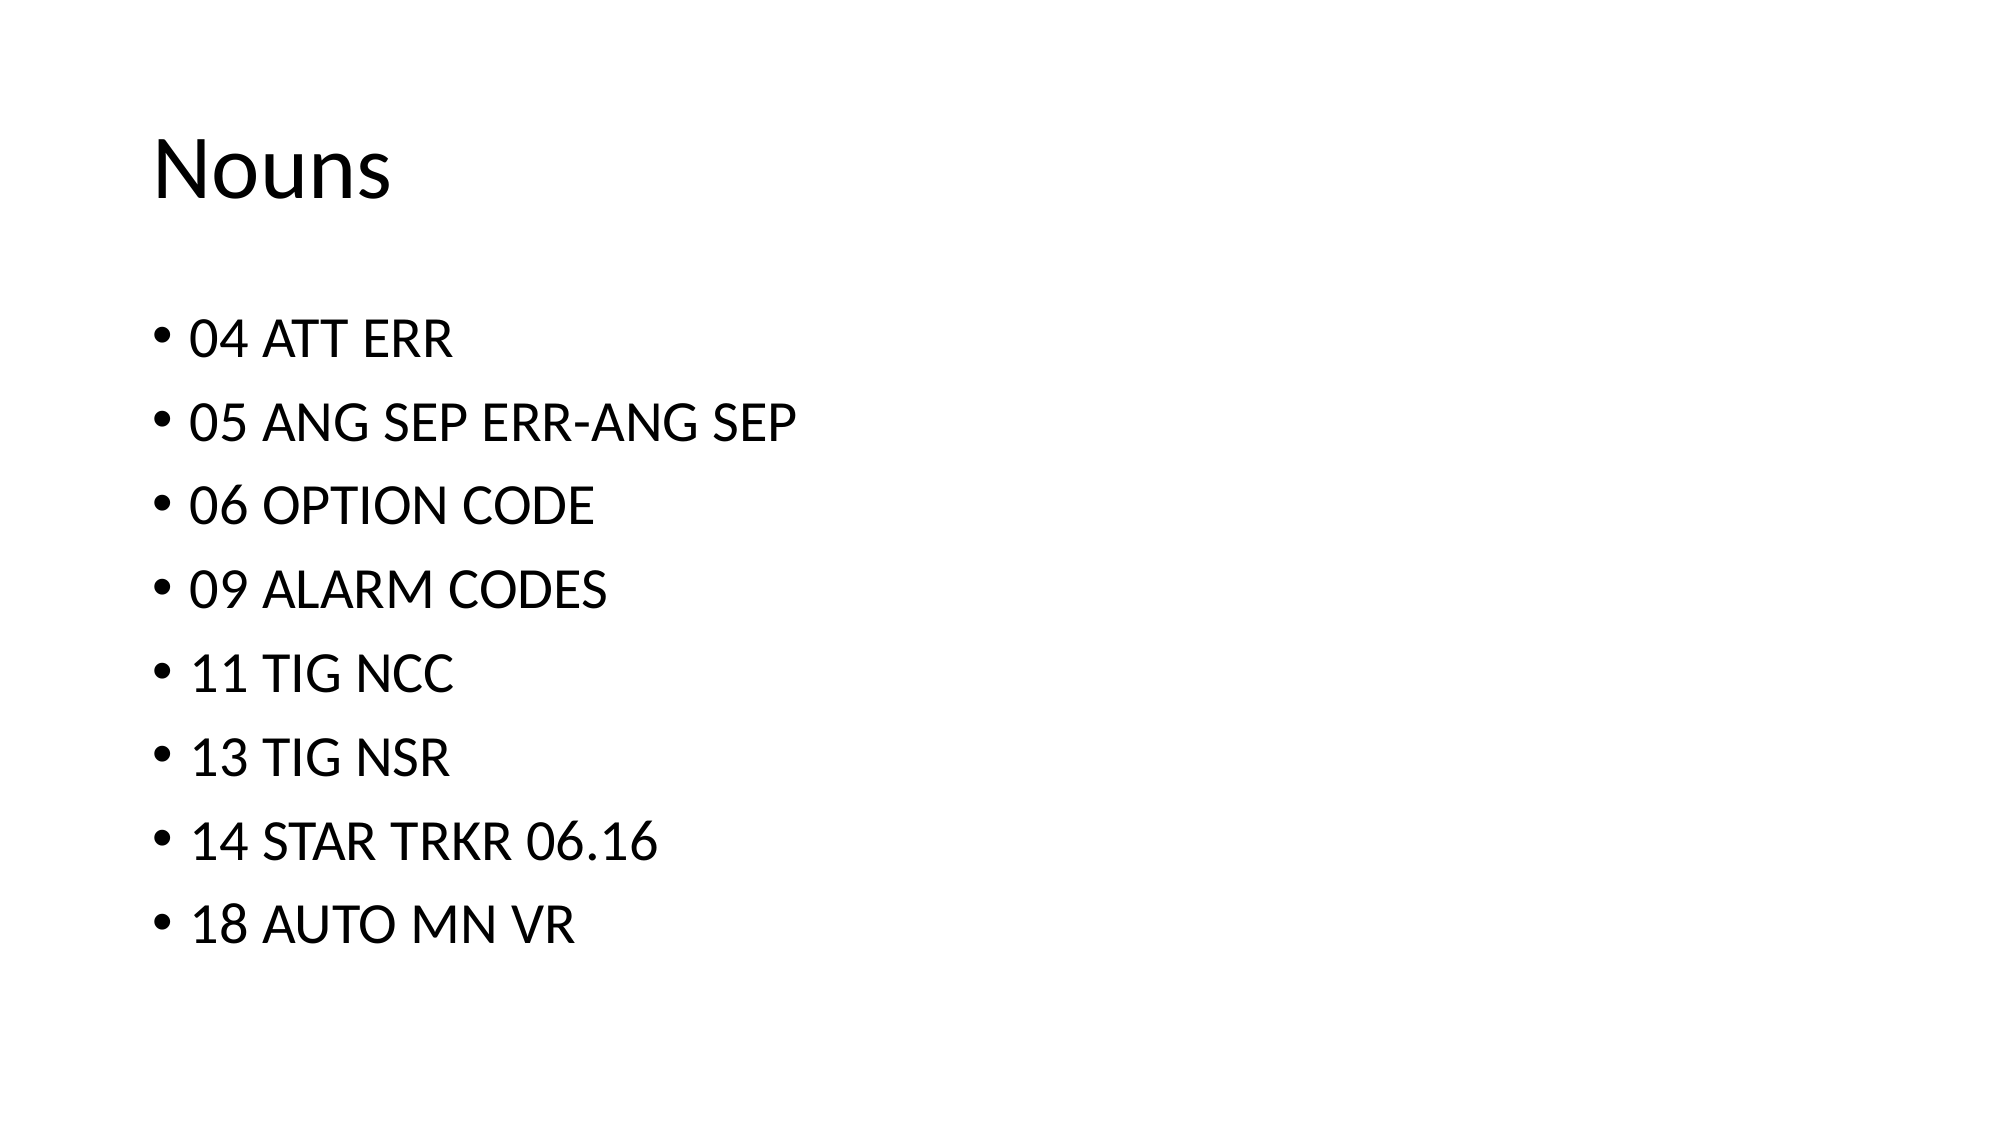

# Nouns
04 ATT ERR
05 ANG SEP ERR-ANG SEP
06 OPTION CODE
09 ALARM CODES
11 TIG NCC
13 TIG NSR
14 STAR TRKR 06.16
18 AUTO MN VR